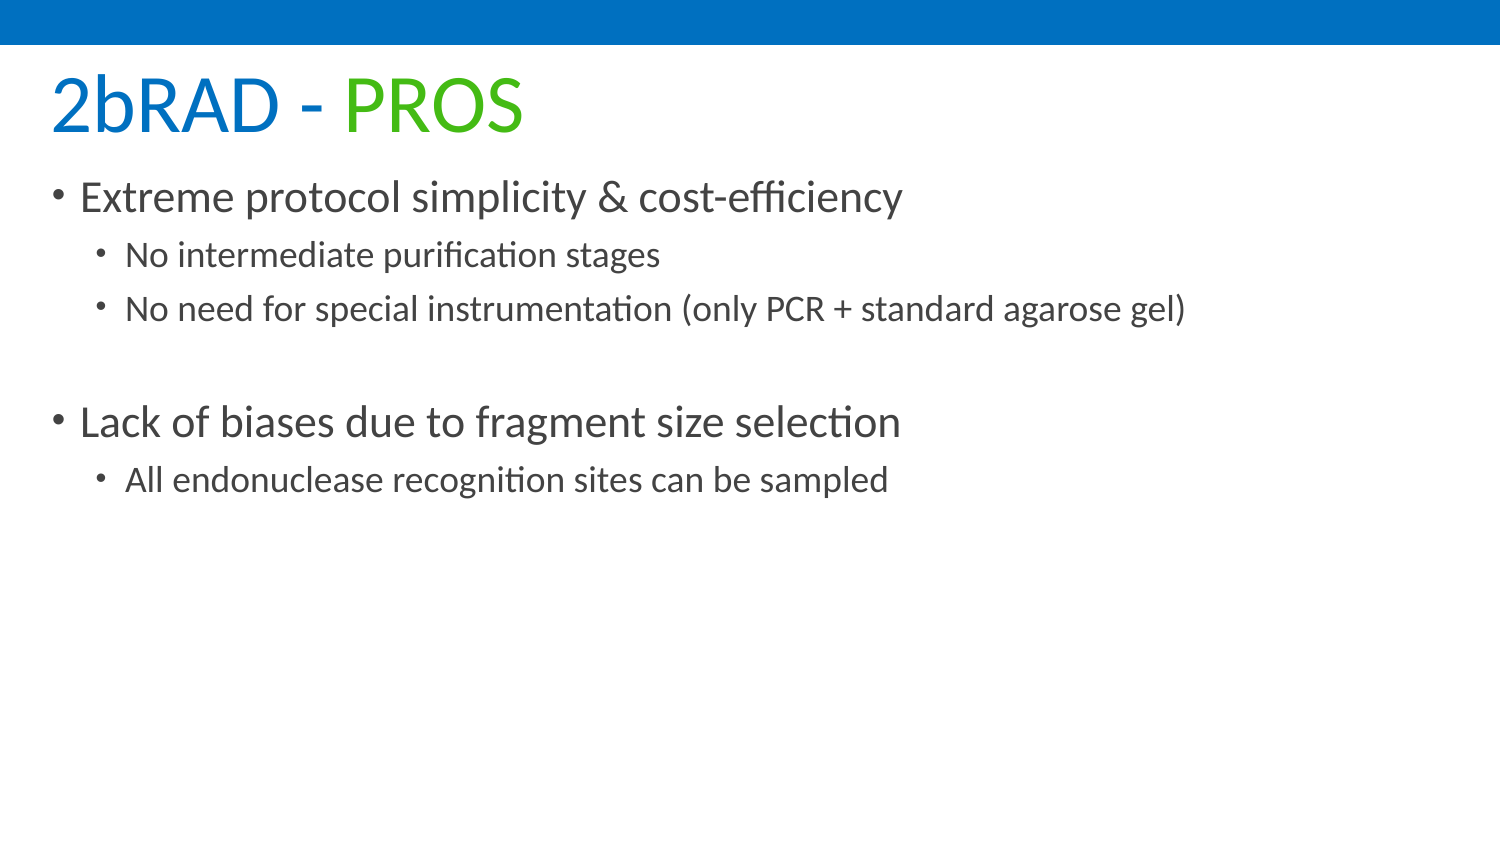

# 2bRAD - PROS
Extreme protocol simplicity & cost-efficiency
No intermediate purification stages
No need for special instrumentation (only PCR + standard agarose gel)

Lack of biases due to fragment size selection
All endonuclease recognition sites can be sampled